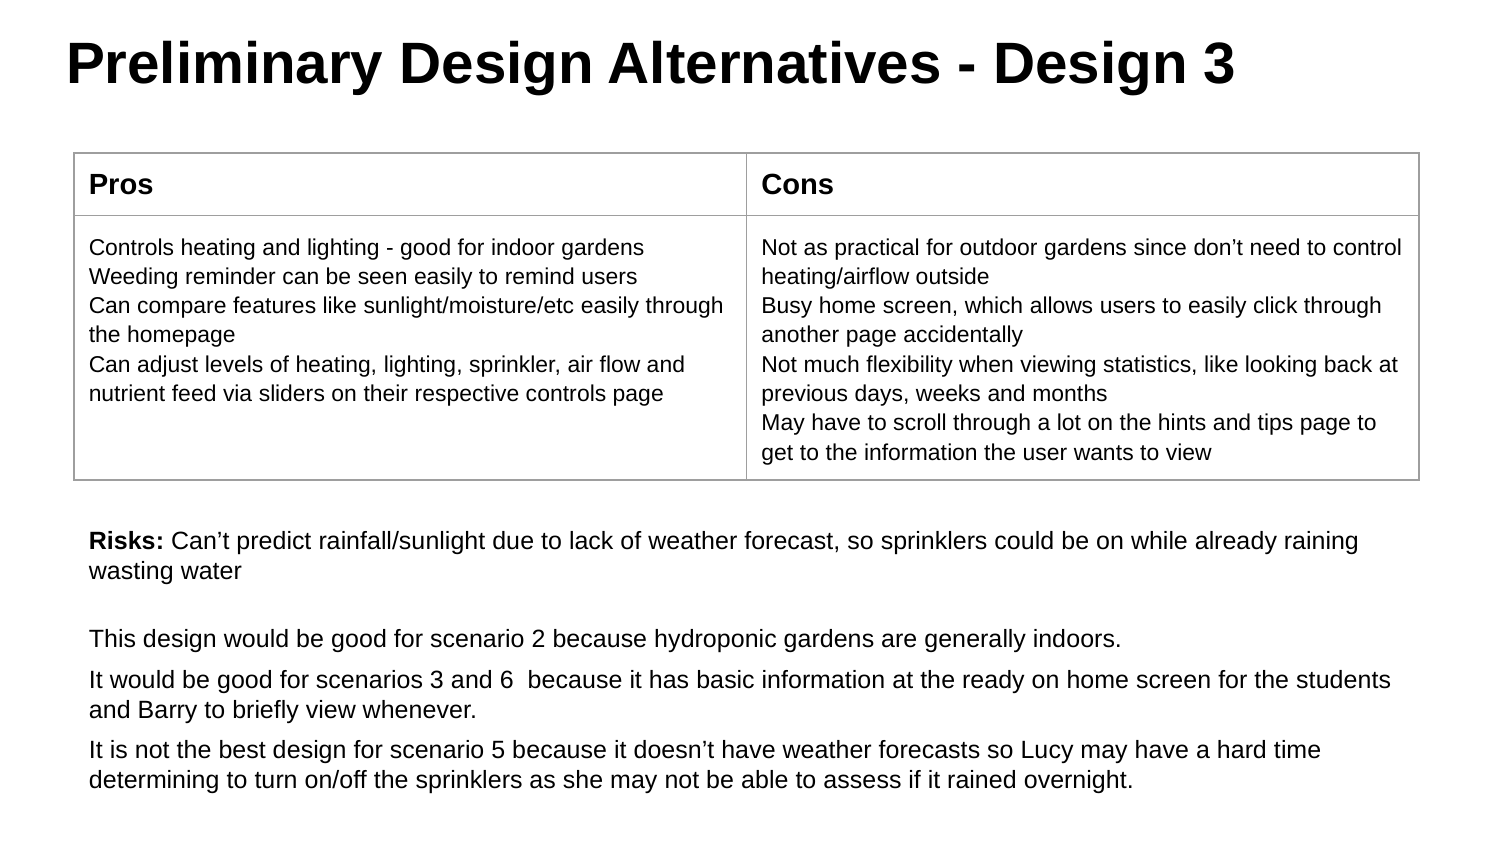

# Preliminary Design Alternatives - Design 3

| Pros | Cons |
| --- | --- |
| Controls heating and lighting - good for indoor gardens Weeding reminder can be seen easily to remind users Can compare features like sunlight/moisture/etc easily through the homepage Can adjust levels of heating, lighting, sprinkler, air flow and nutrient feed via sliders on their respective controls page | Not as practical for outdoor gardens since don’t need to control heating/airflow outside Busy home screen, which allows users to easily click through another page accidentally Not much flexibility when viewing statistics, like looking back at previous days, weeks and months May have to scroll through a lot on the hints and tips page to get to the information the user wants to view |
Risks: Can’t predict rainfall/sunlight due to lack of weather forecast, so sprinklers could be on while already raining wasting water

This design would be good for scenario 2 because hydroponic gardens are generally indoors.
It would be good for scenarios 3 and 6  because it has basic information at the ready on home screen for the students and Barry to briefly view whenever.
It is not the best design for scenario 5 because it doesn’t have weather forecasts so Lucy may have a hard time determining to turn on/off the sprinklers as she may not be able to assess if it rained overnight.